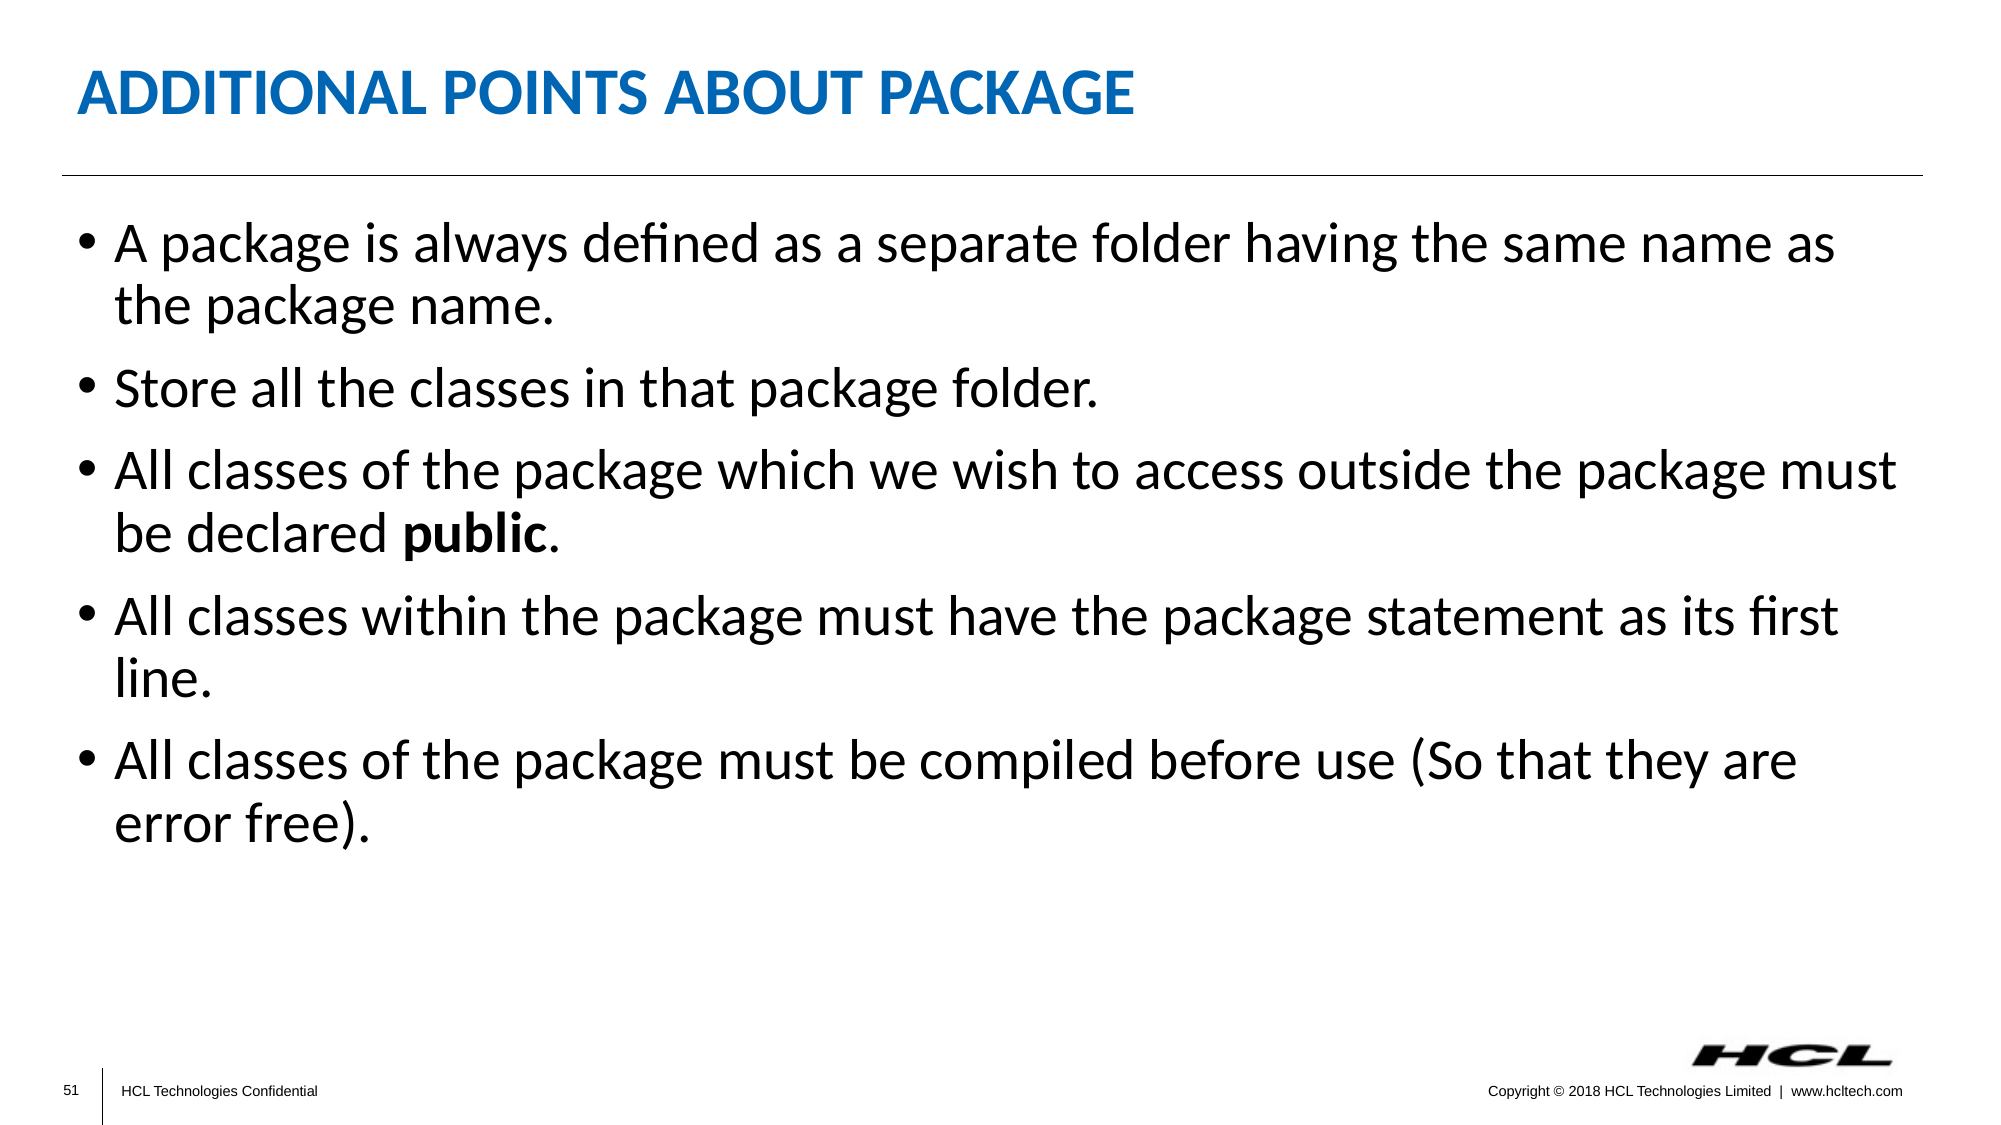

# Additional points about package
A package is always defined as a separate folder having the same name as the package name.
Store all the classes in that package folder.
All classes of the package which we wish to access outside the package must be declared public.
All classes within the package must have the package statement as its first line.
All classes of the package must be compiled before use (So that they are error free).